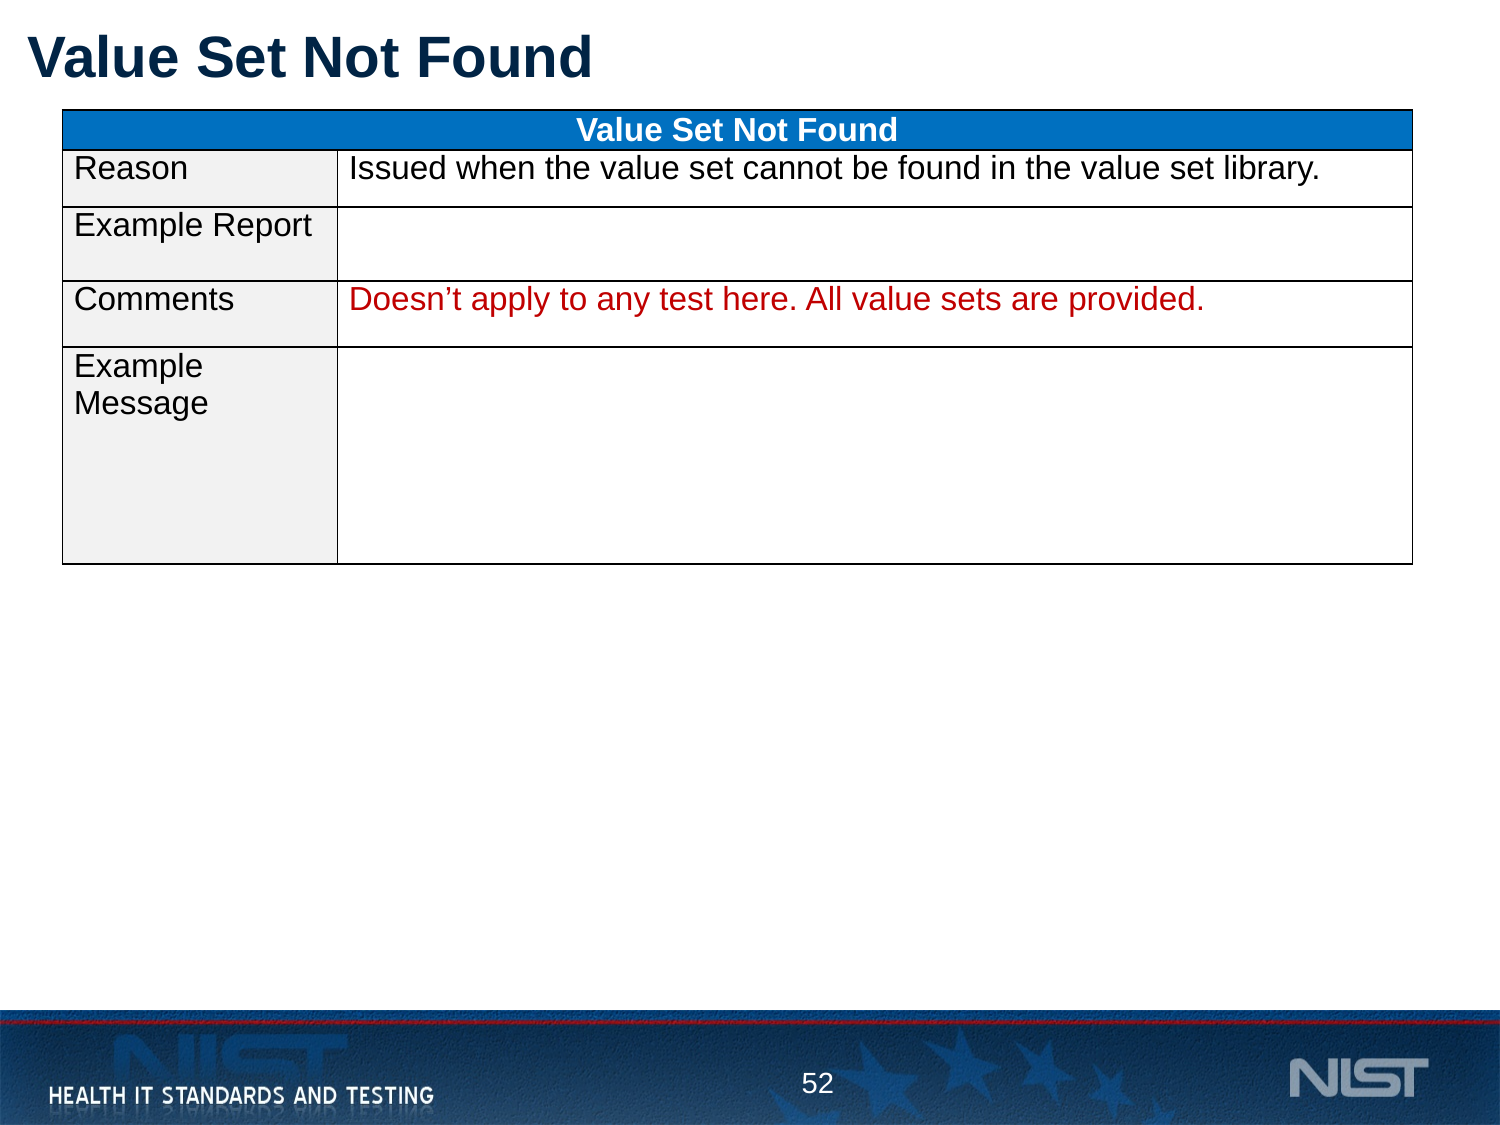

# Value Set Not Found
| Value Set Not Found |  |
| --- | --- |
| Reason | Issued when the value set cannot be found in the value set library. |
| Example Report |  |
| Comments | Doesn’t apply to any test here. All value sets are provided. |
| Example Message |  |
52